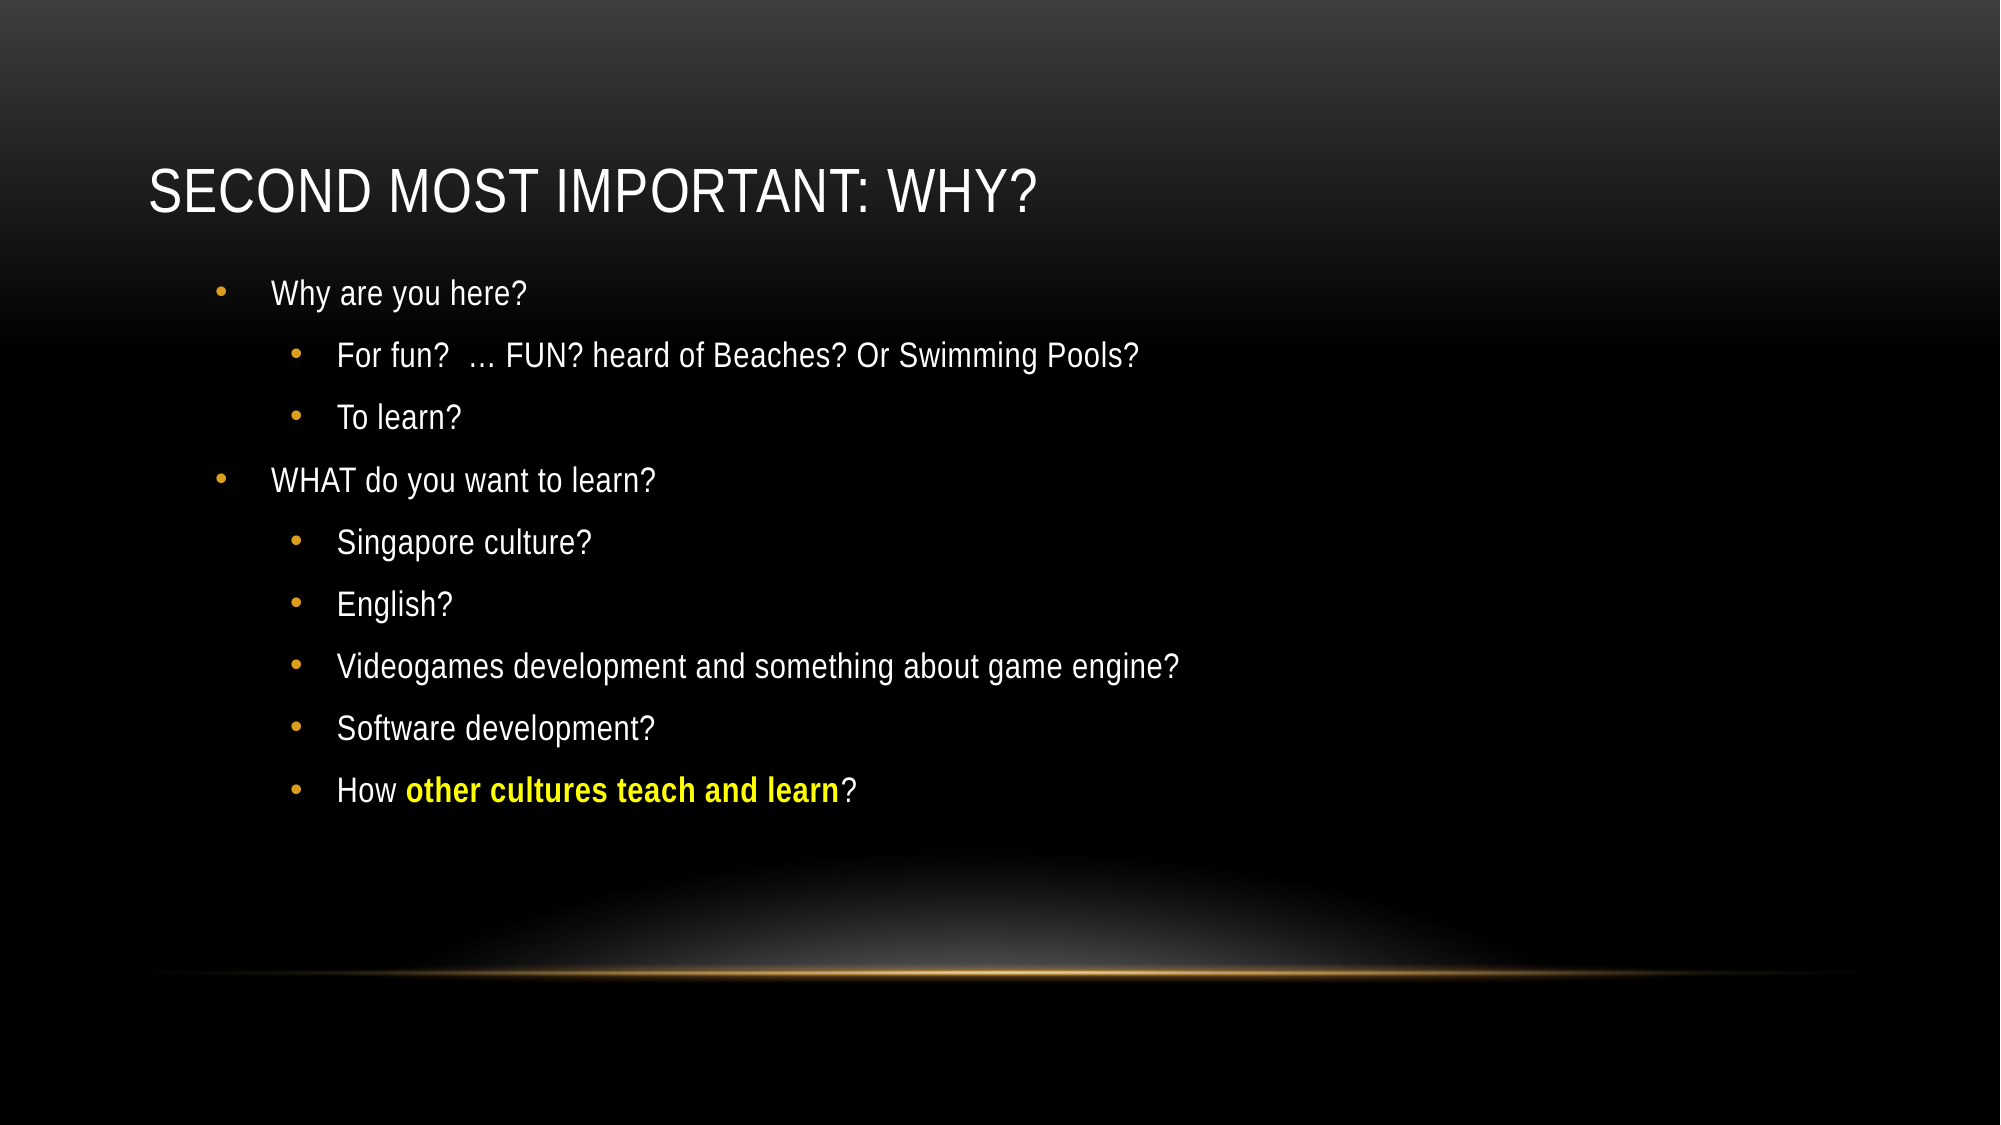

# Second Most Important: WHY?
Why are you here?
For fun?  … FUN? heard of Beaches? Or Swimming Pools?
To learn?
WHAT do you want to learn?
Singapore culture?
English?
Videogames development and something about game engine?
Software development?
How other cultures teach and learn?